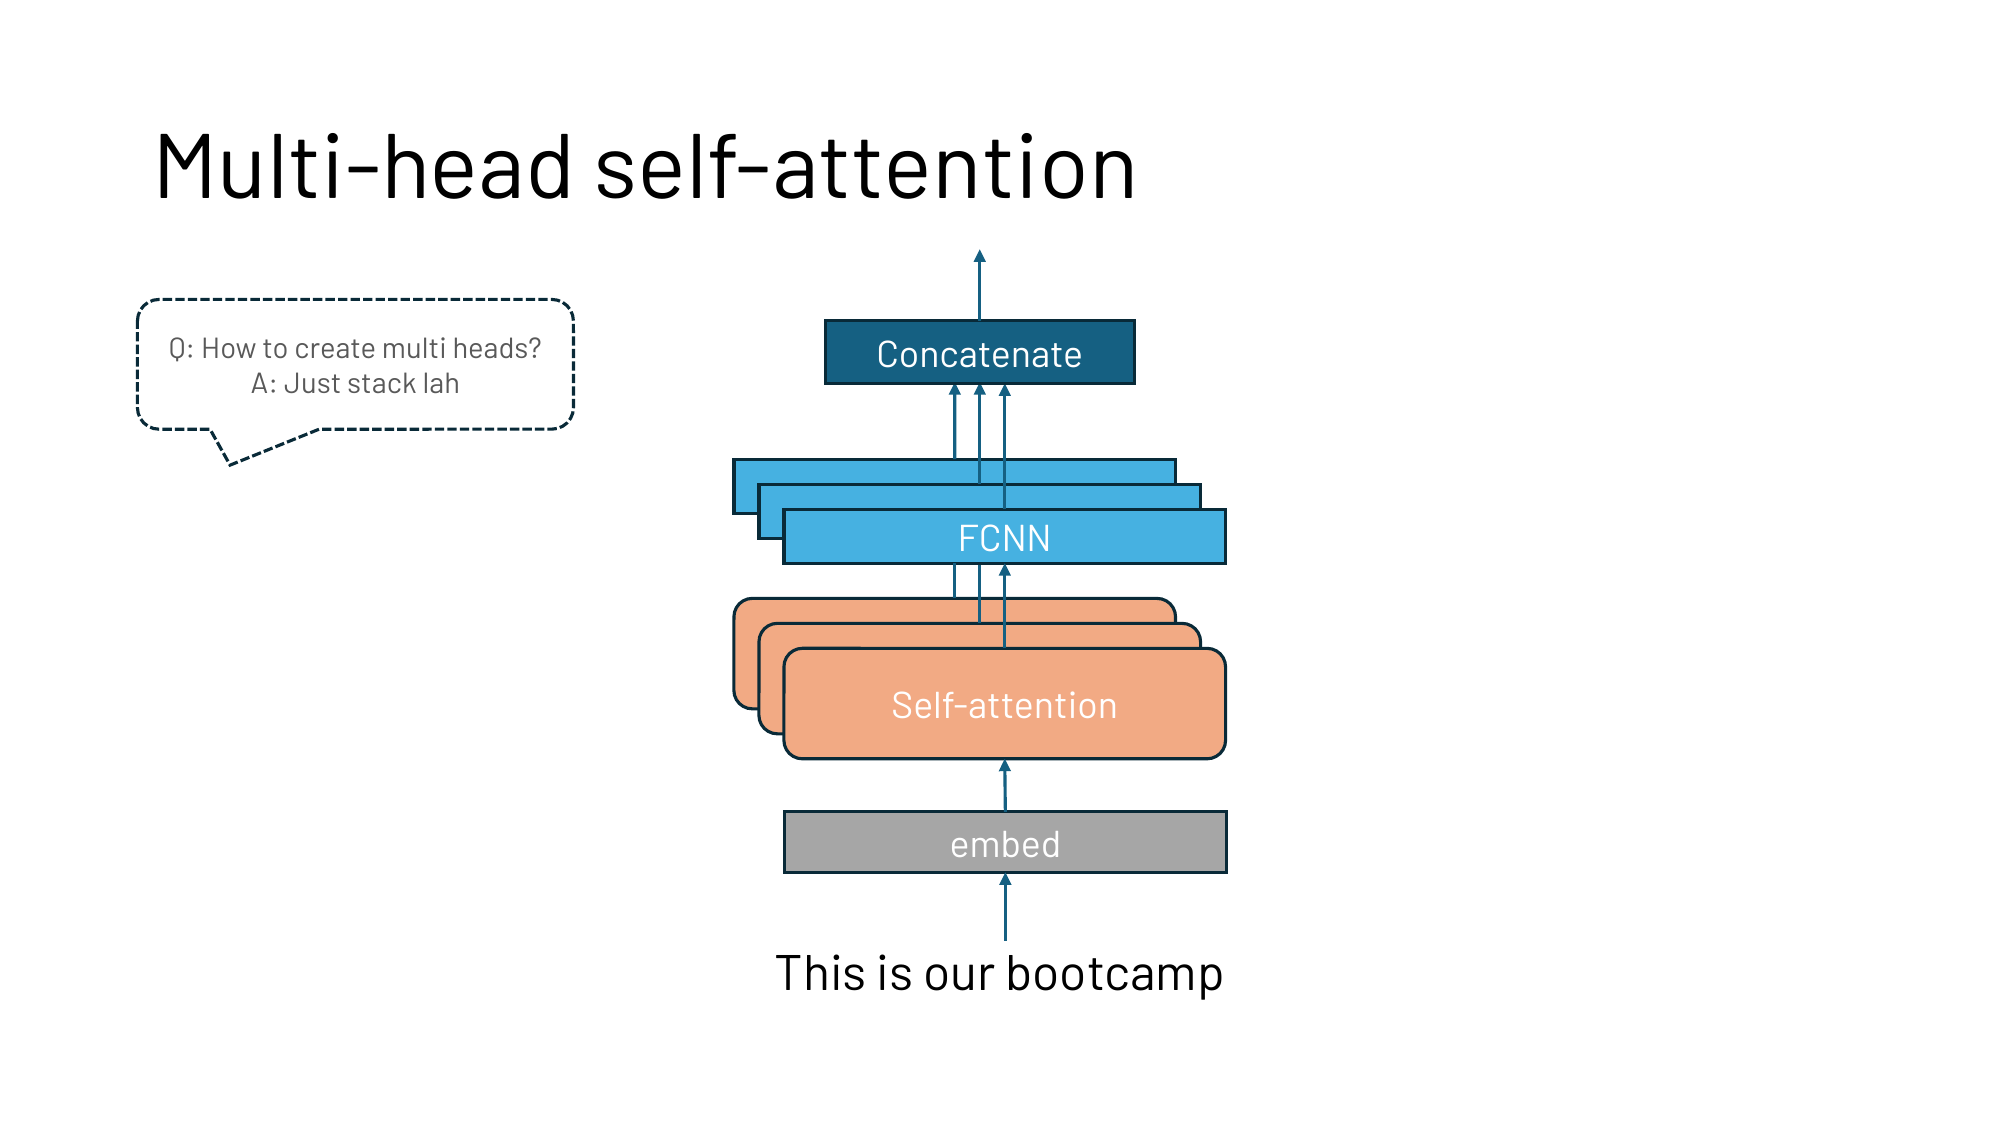

# Multi-head self-attention

Q: How to create multi heads?
A: Just stack lah
Concatenate

FCNN
Self-attention
Self-attention
Self-attention
embed
This is our bootcamp